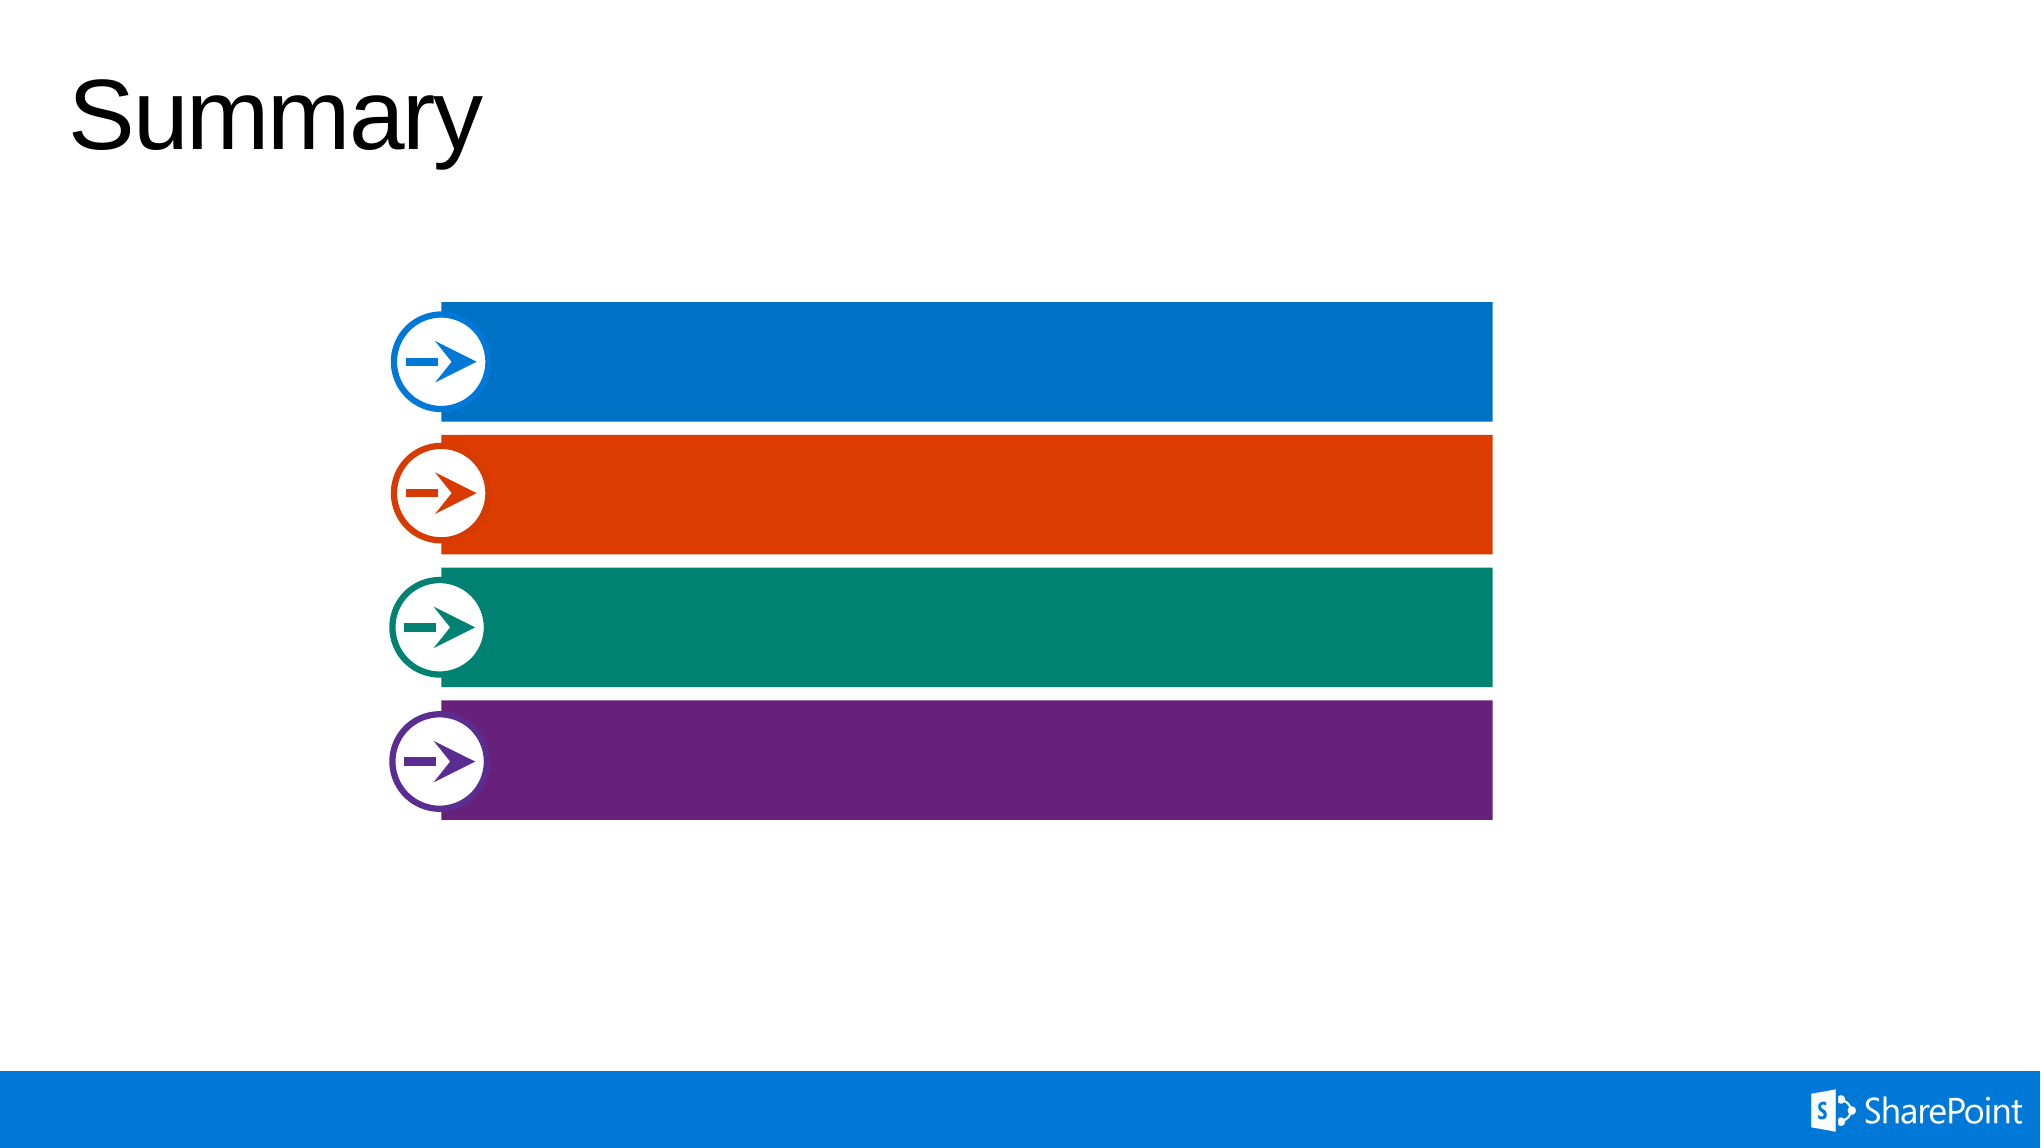

# Summary
SharePoint Yeoman Generator

Gulp

SharePoint Workbench

Q&A